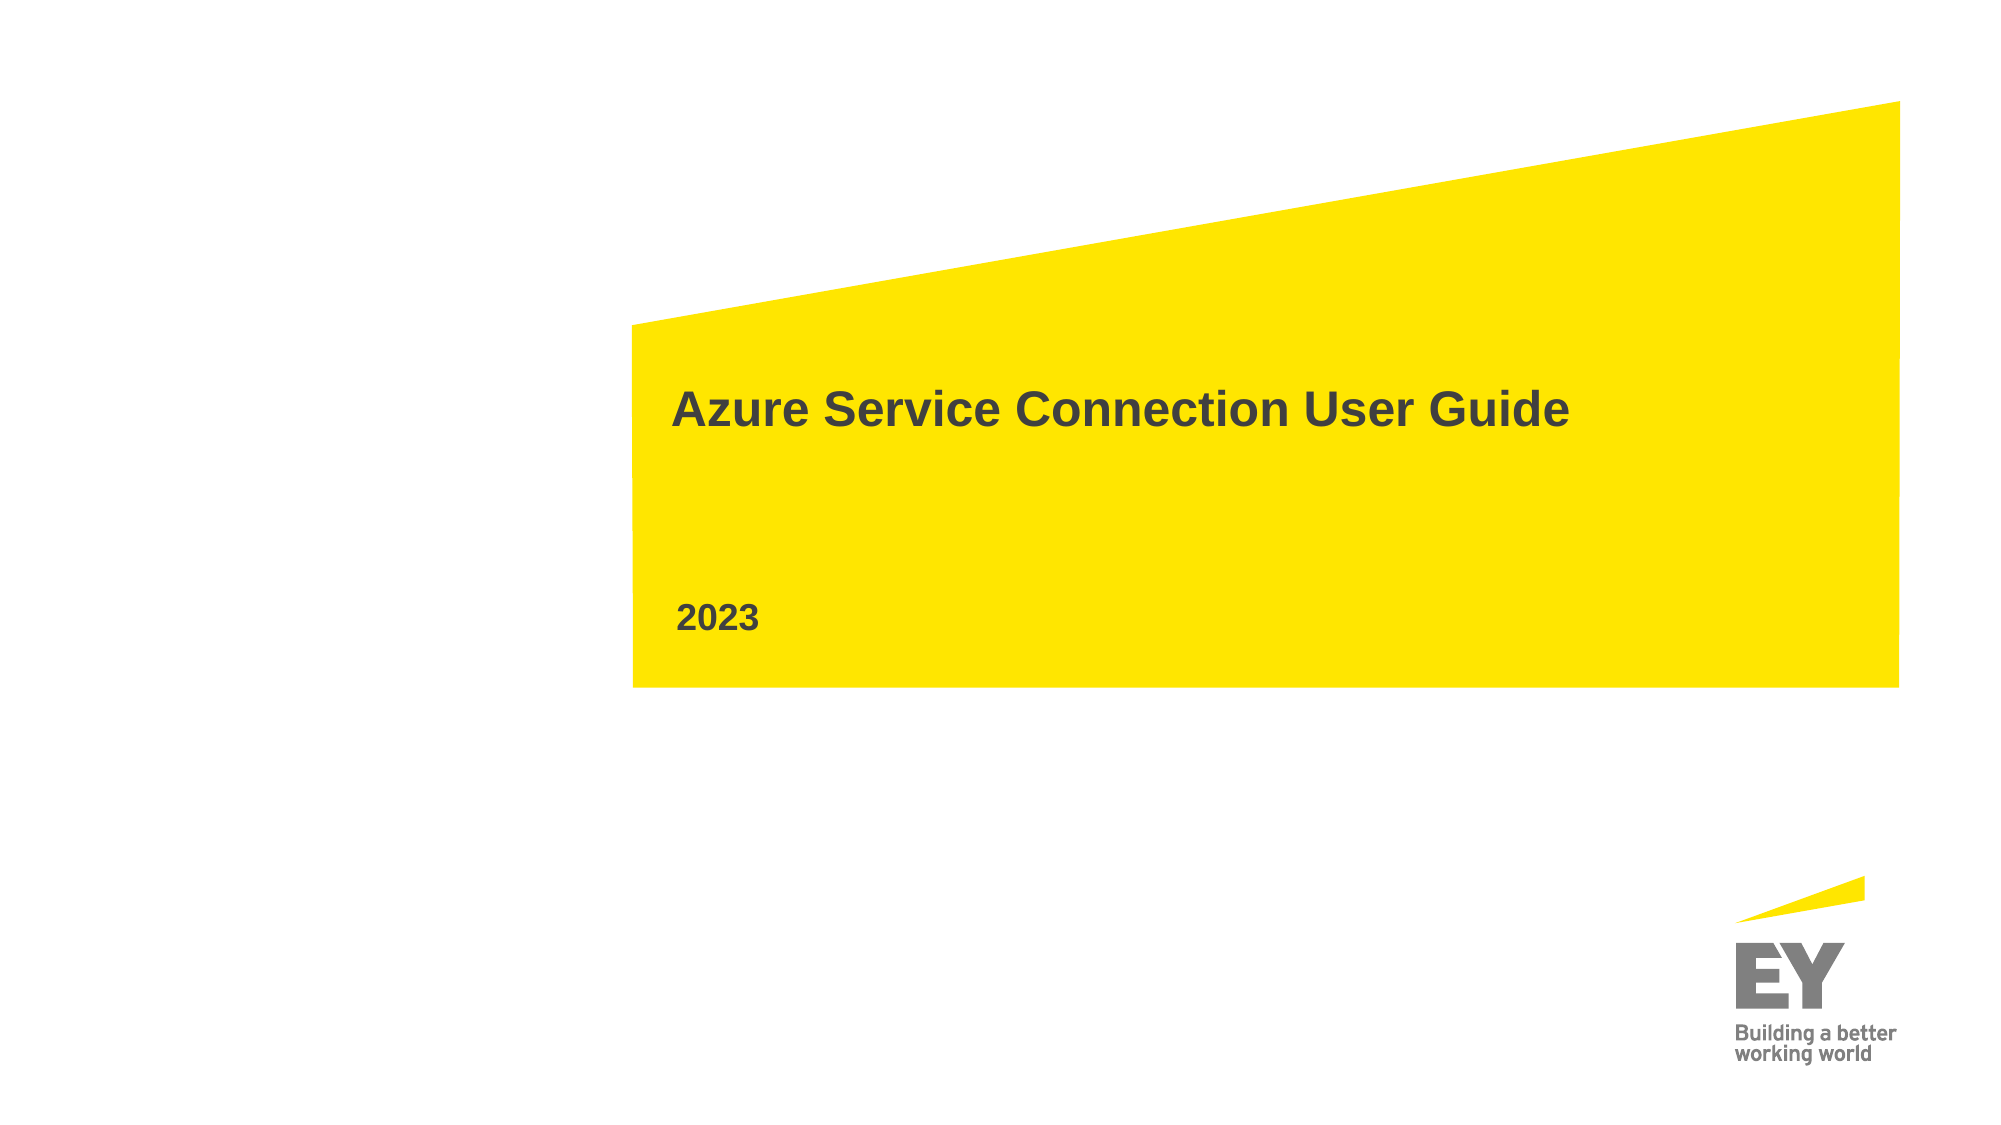

# Azure Service Connection User Guide
2023